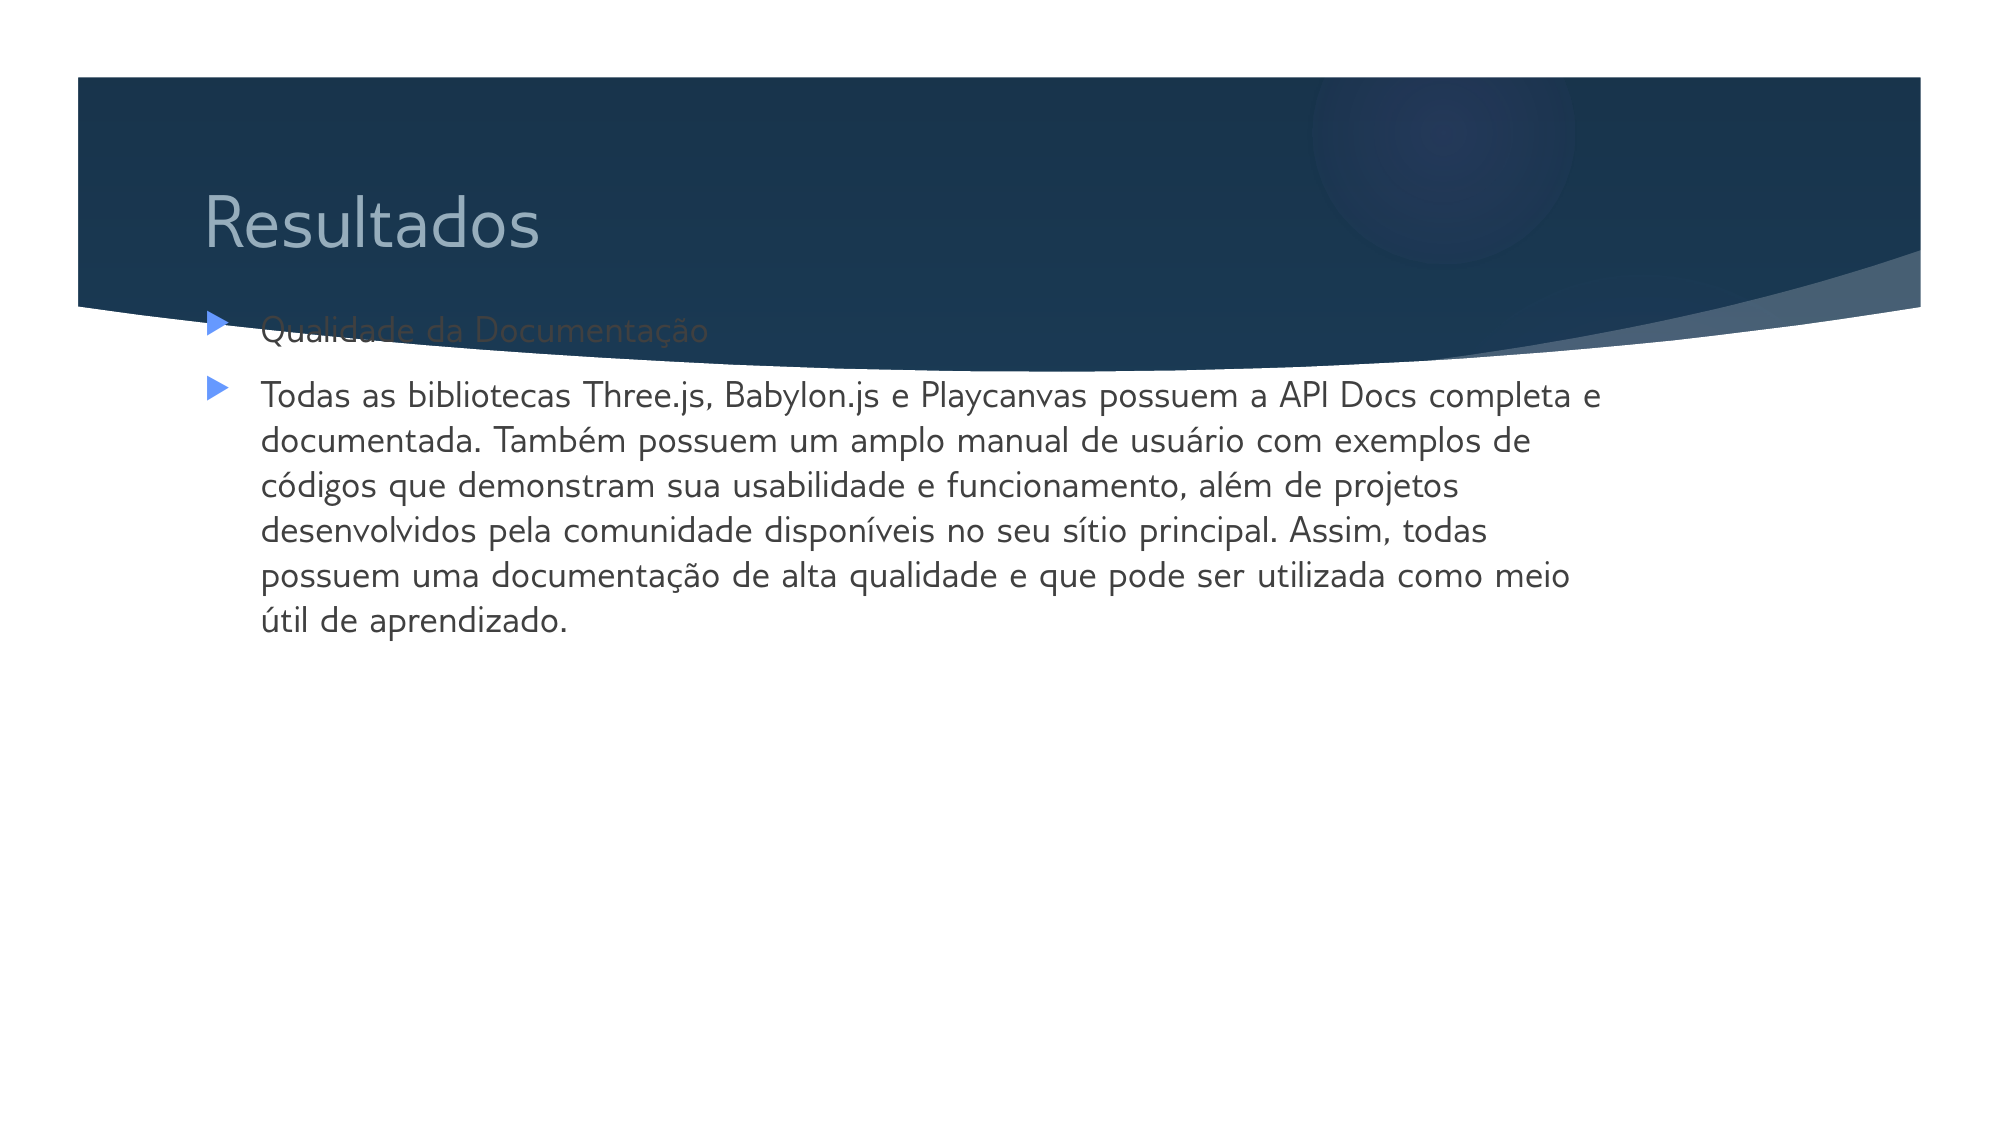

# Resultados
Qualidade da Documentação
Todas as bibliotecas Three.js, Babylon.js e Playcanvas possuem a API Docs completa e documentada. Também possuem um amplo manual de usuário com exemplos de códigos que demonstram sua usabilidade e funcionamento, além de projetos desenvolvidos pela comunidade disponíveis no seu sítio principal. Assim, todas possuem uma documentação de alta qualidade e que pode ser utilizada como meio útil de aprendizado.